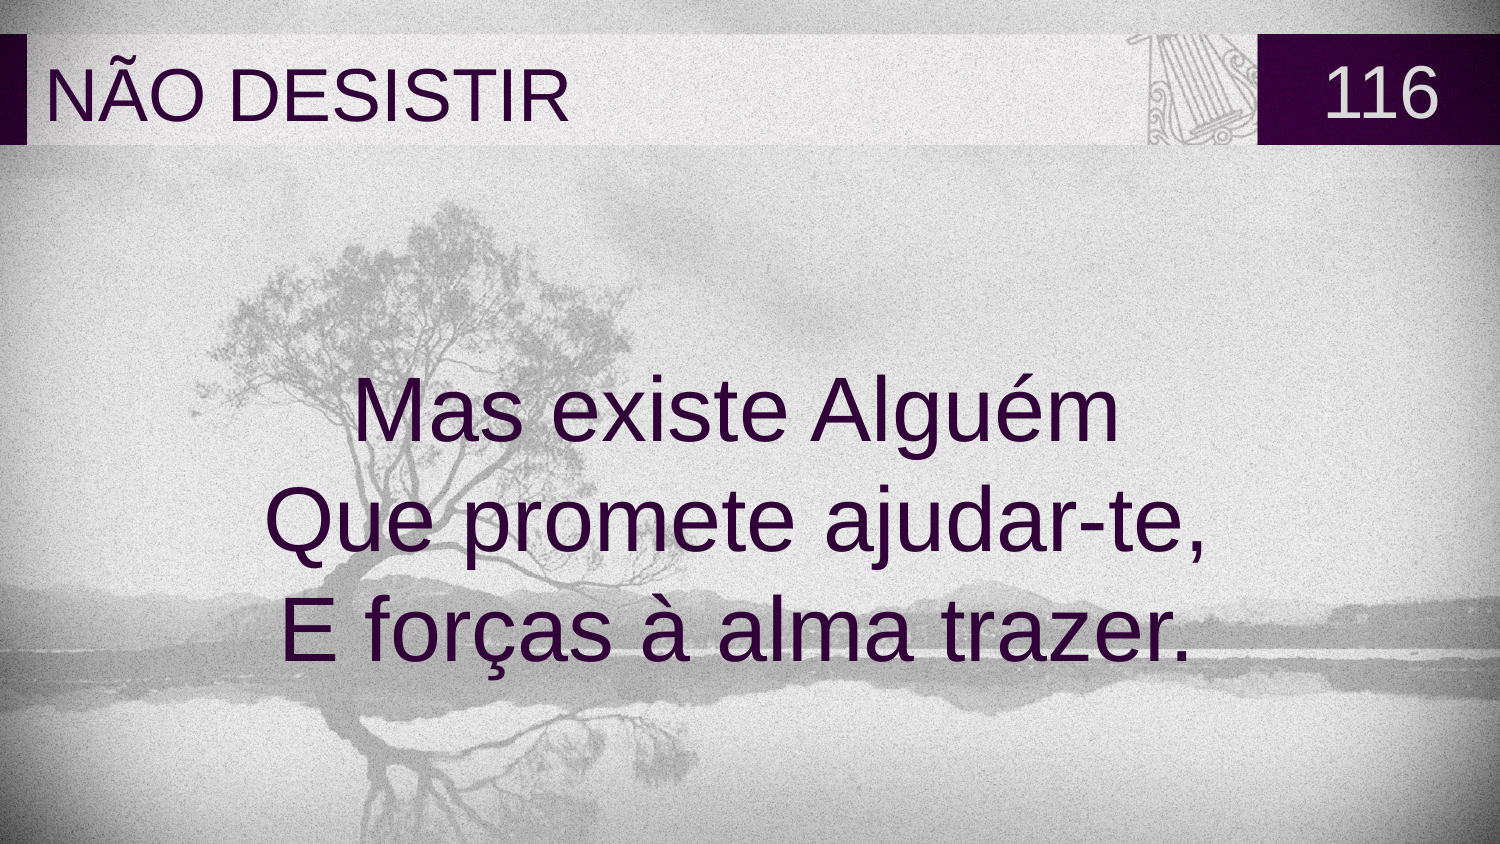

# NÃO DESISTIR
116
Mas existe Alguém
Que promete ajudar-te,
E forças à alma trazer.